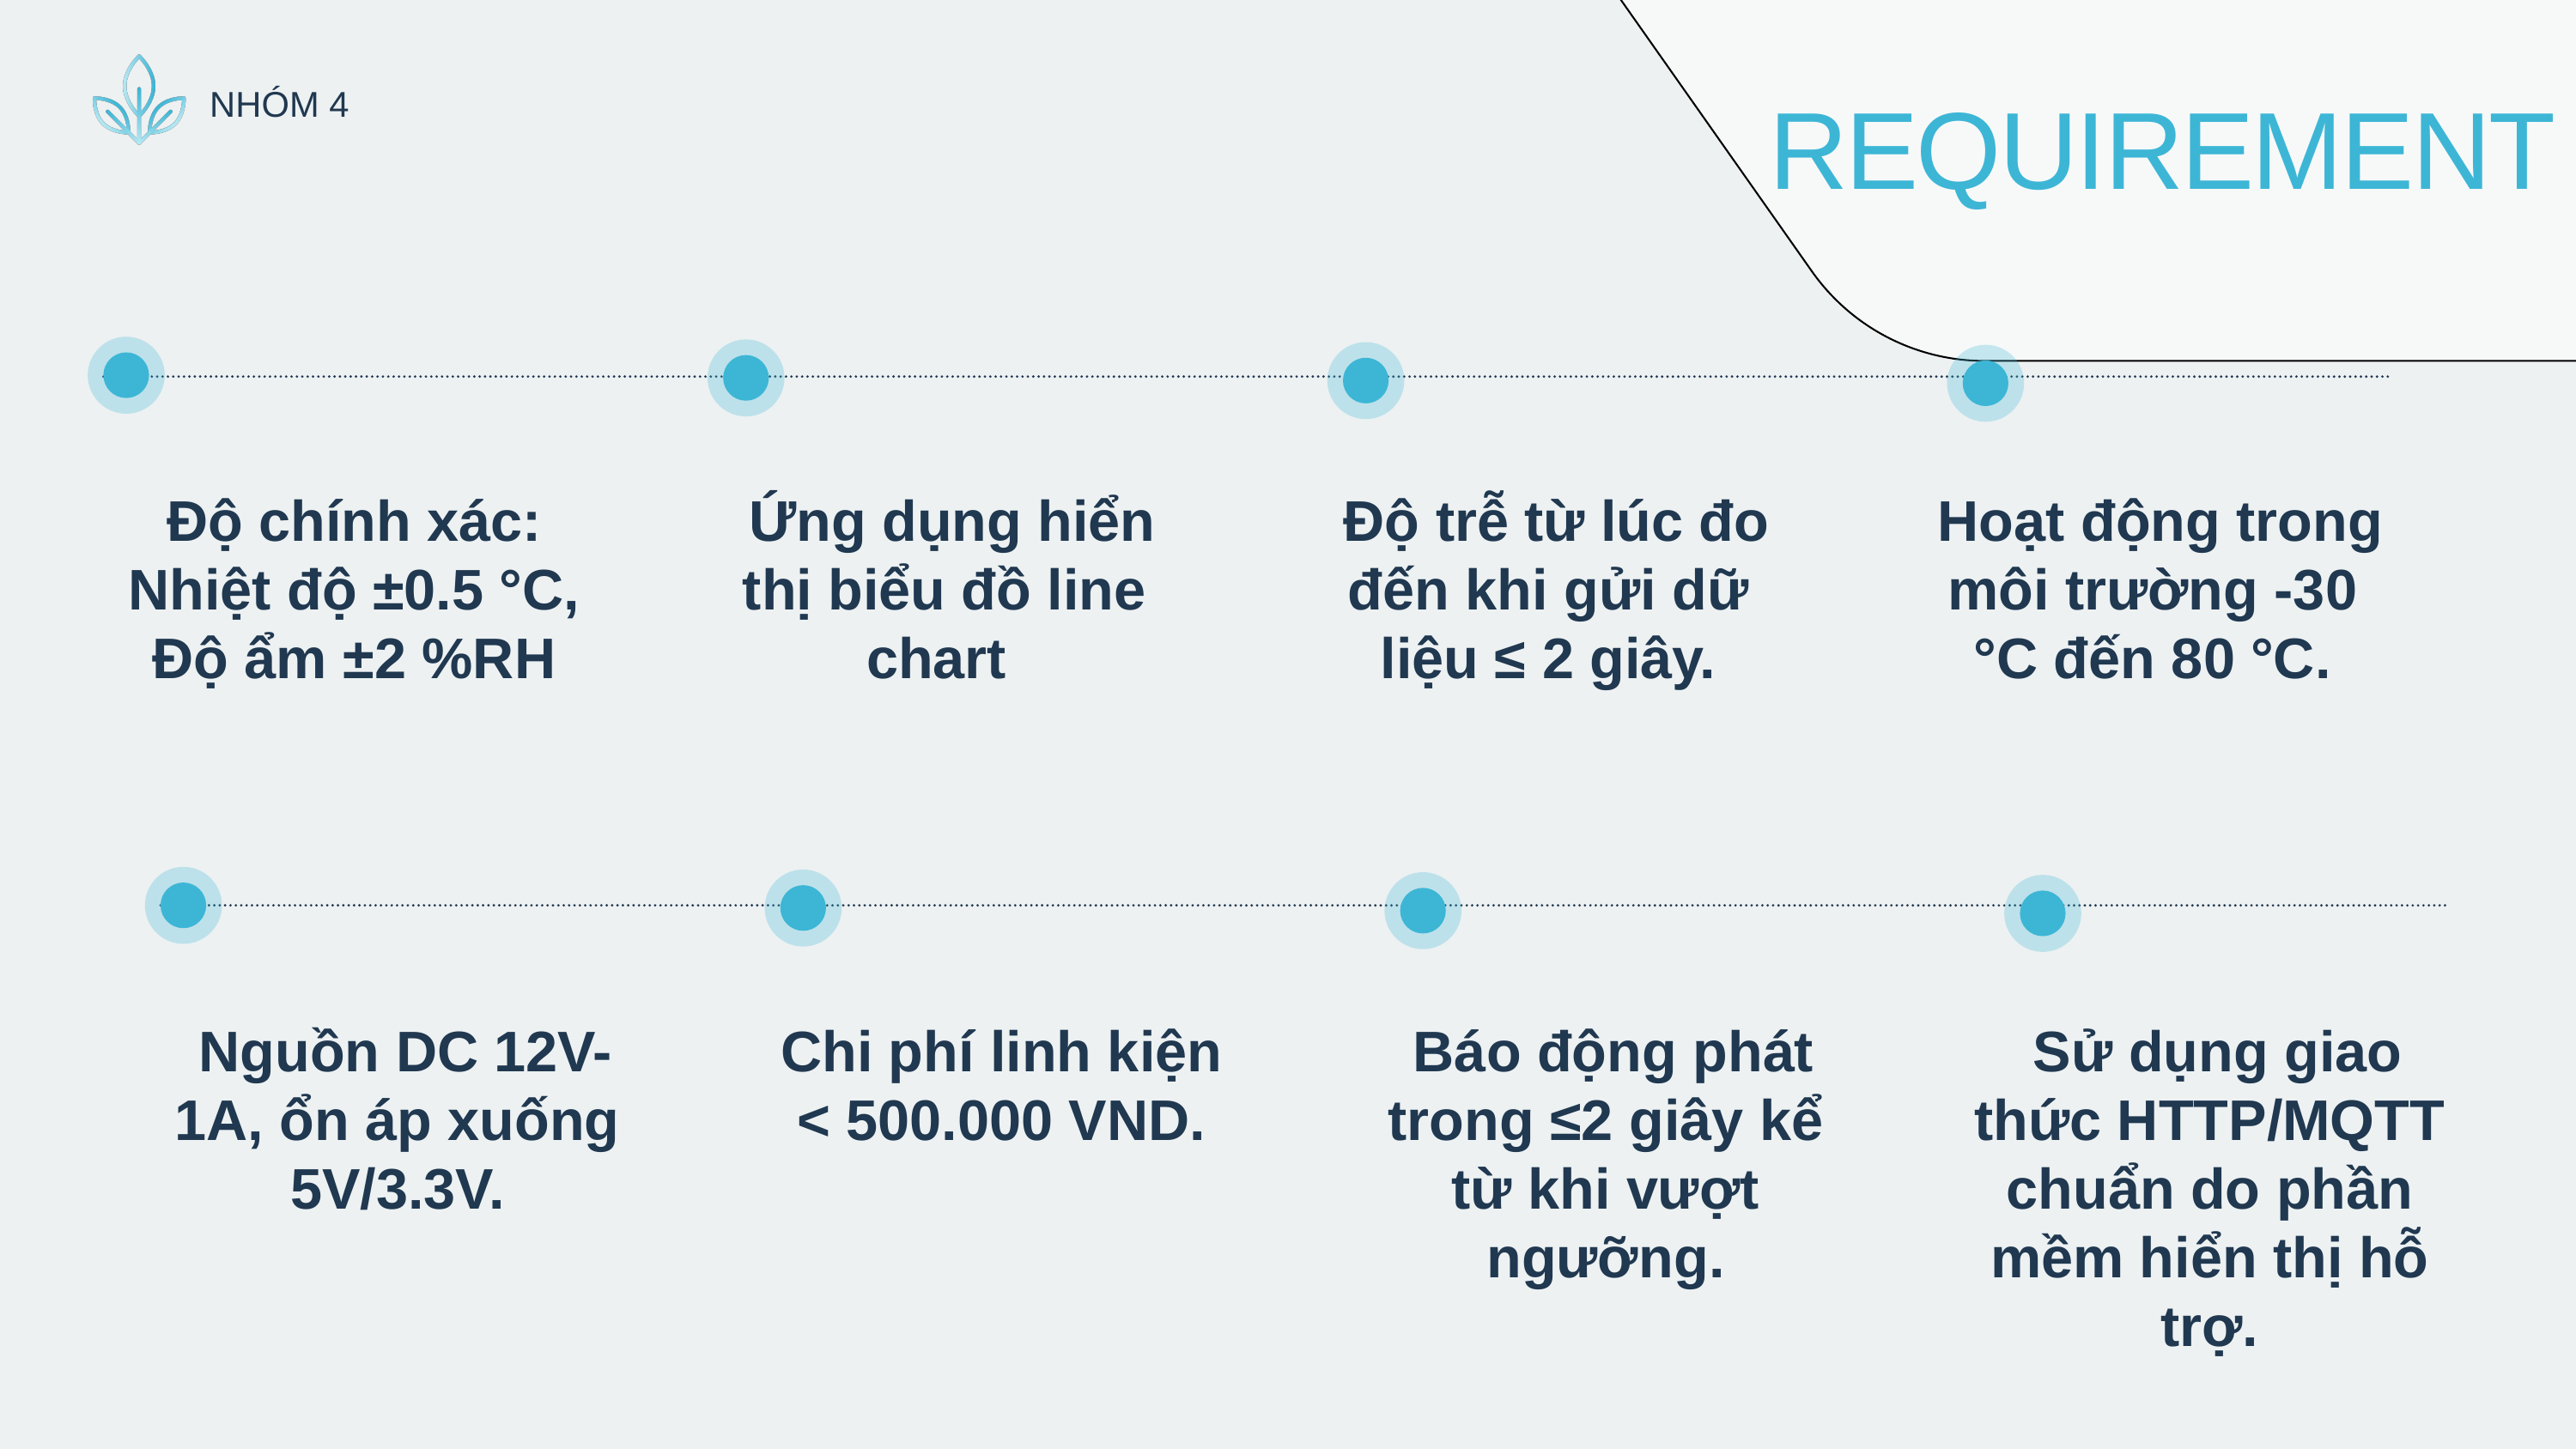

NHÓM 4
REQUIREMENT

Độ chính xác: Nhiệt độ ±0.5 °C, Độ ẩm ±2 %RH

 Ứng dụng hiển thị biểu đồ line chart

 Độ trễ từ lúc đo đến khi gửi dữ liệu ≤ 2 giây.

 Hoạt động trong môi trường -30 °C đến 80 °C.

 Nguồn DC 12V-1A, ổn áp xuống 5V/3.3V.

Chi phí linh kiện < 500.000 VND.

 Báo động phát trong ≤2 giây kể từ khi vượt ngưỡng.

 Sử dụng giao thức HTTP/MQTT chuẩn do phần mềm hiển thị hỗ trợ.